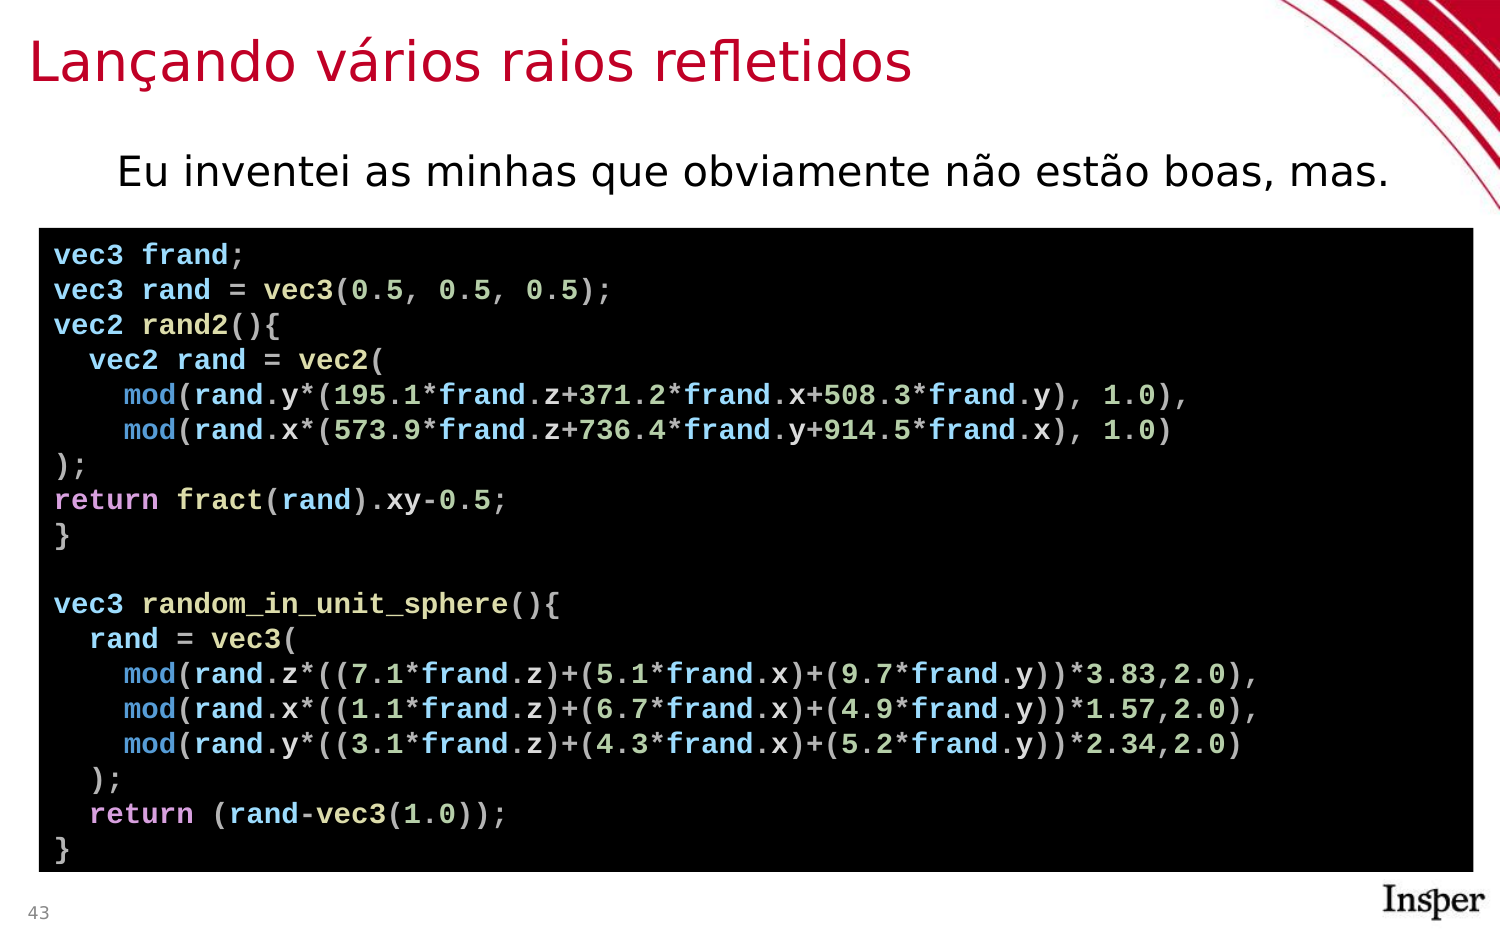

# Lançando vários raios refletidos
Eu inventei as minhas que obviamente não estão boas, mas.
vec3 frand;
vec3 rand = vec3(0.5, 0.5, 0.5);
vec2 rand2(){
  vec2 rand = vec2(
    mod(rand.y*(195.1*frand.z+371.2*frand.x+508.3*frand.y), 1.0),
    mod(rand.x*(573.9*frand.z+736.4*frand.y+914.5*frand.x), 1.0)
);
return fract(rand).xy-0.5;
}
vec3 random_in_unit_sphere(){
  rand = vec3(
    mod(rand.z*((7.1*frand.z)+(5.1*frand.x)+(9.7*frand.y))*3.83,2.0),
    mod(rand.x*((1.1*frand.z)+(6.7*frand.x)+(4.9*frand.y))*1.57,2.0),
    mod(rand.y*((3.1*frand.z)+(4.3*frand.x)+(5.2*frand.y))*2.34,2.0)
  );
  return (rand-vec3(1.0));
}
43